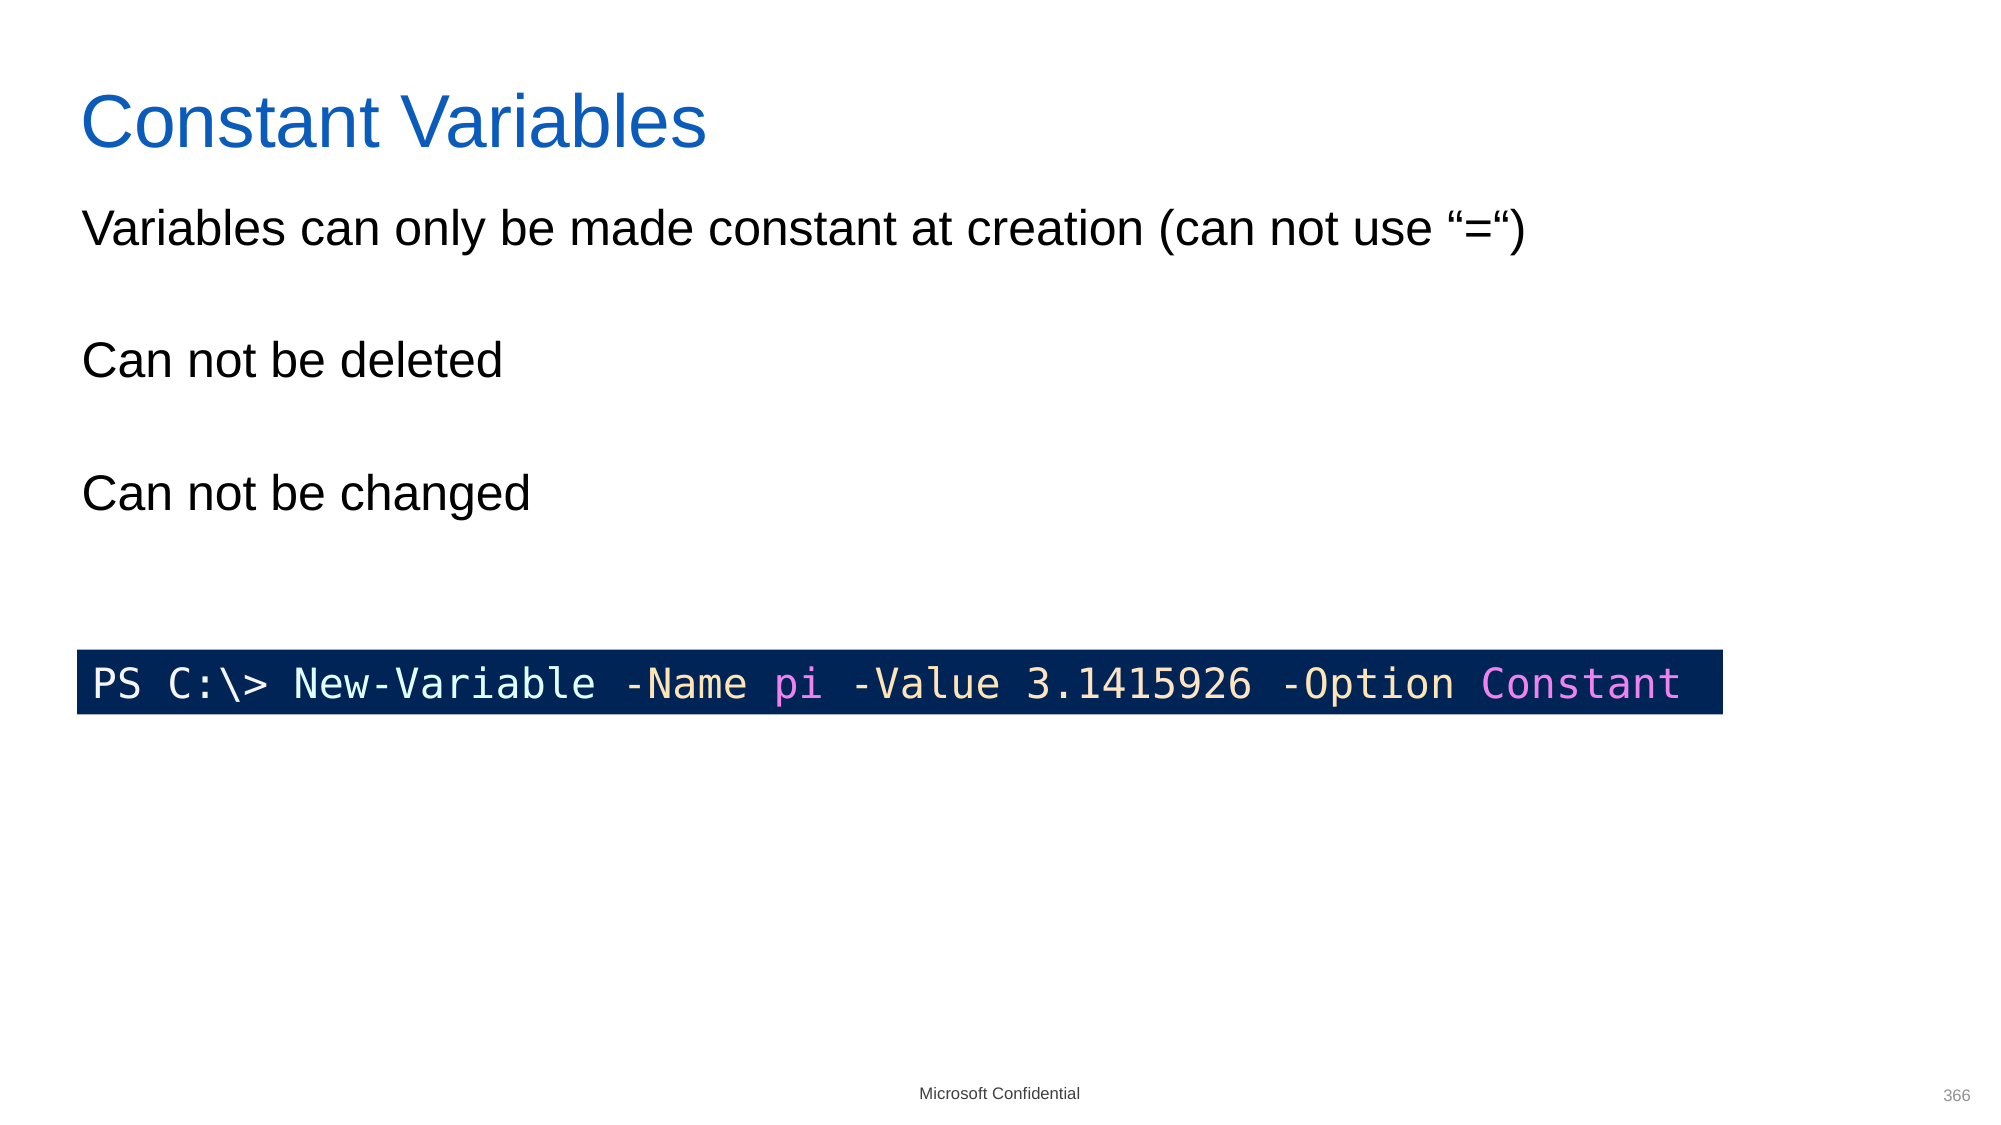

# Constant Variables
Variables can only be made constant at creation (can not use “=“)

Can not be deleted

Can not be changed
PS C:\> New-Variable -Name pi -Value 3.1415926 -Option Constant
366